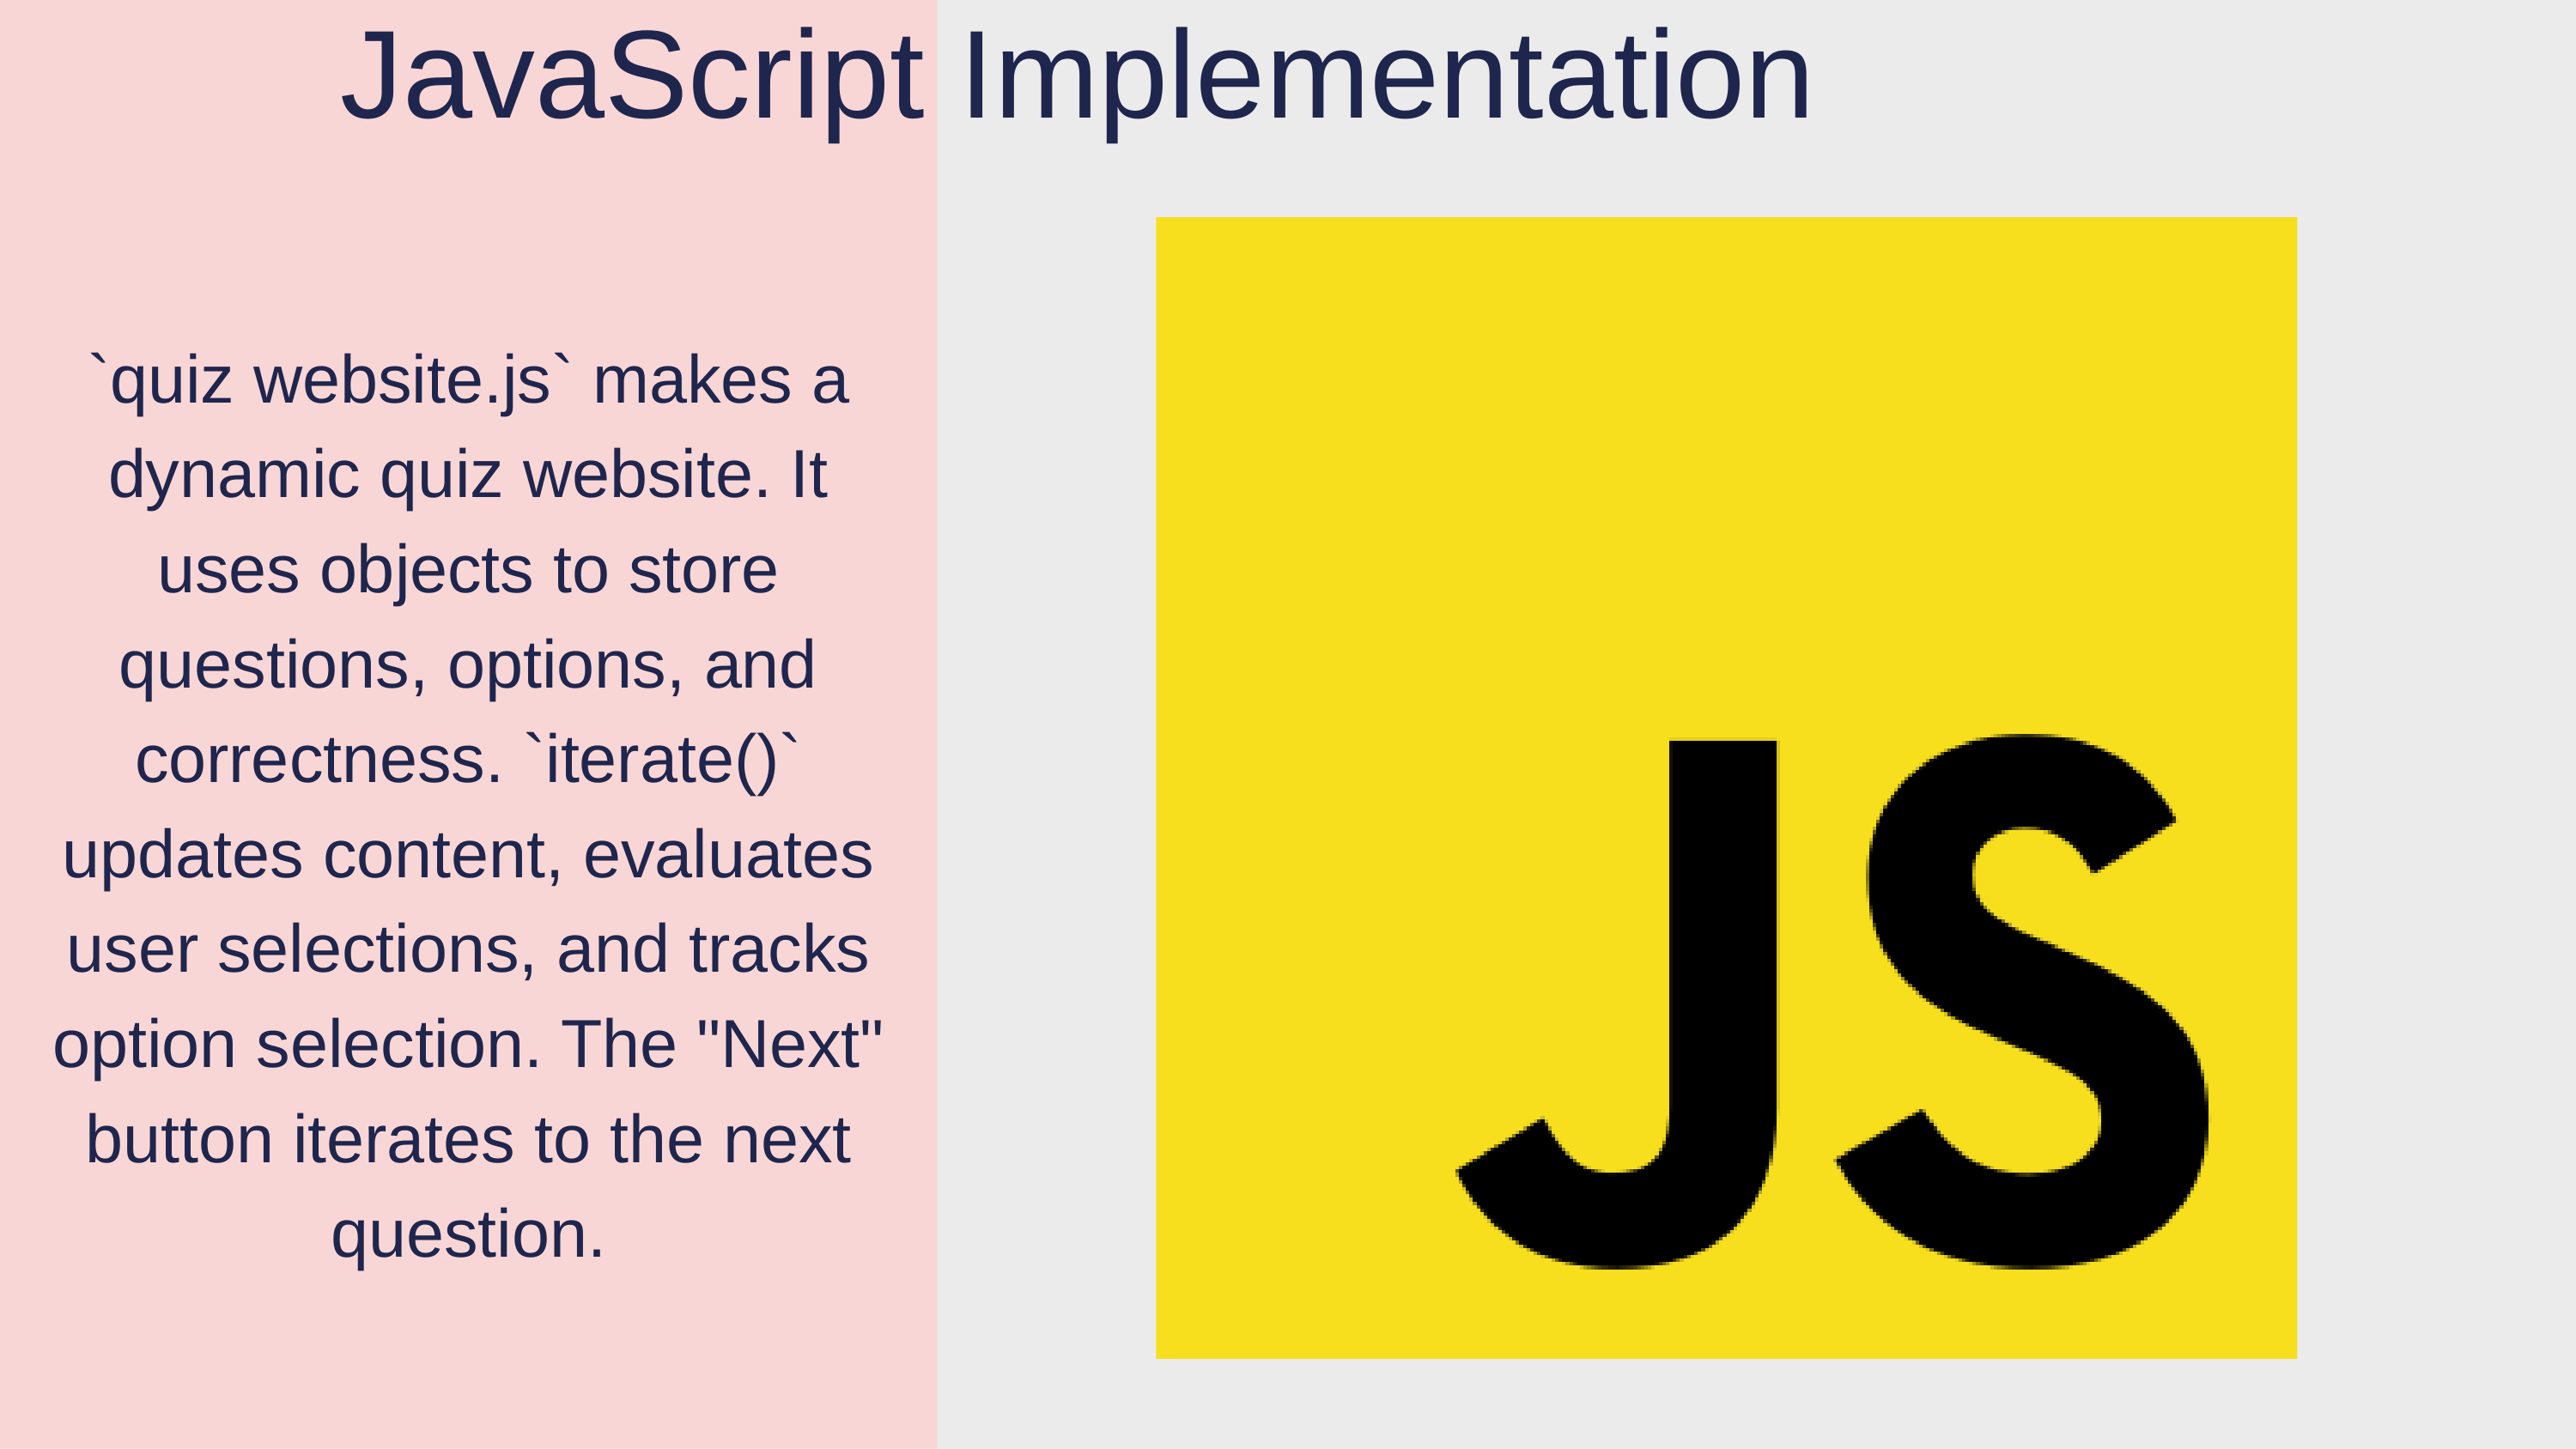

JavaScript Implementation

`quiz website.js` makes a dynamic quiz website. It uses objects to store questions, options, and correctness. `iterate()` updates content, evaluates user selections, and tracks option selection. The "Next" button iterates to the next question.